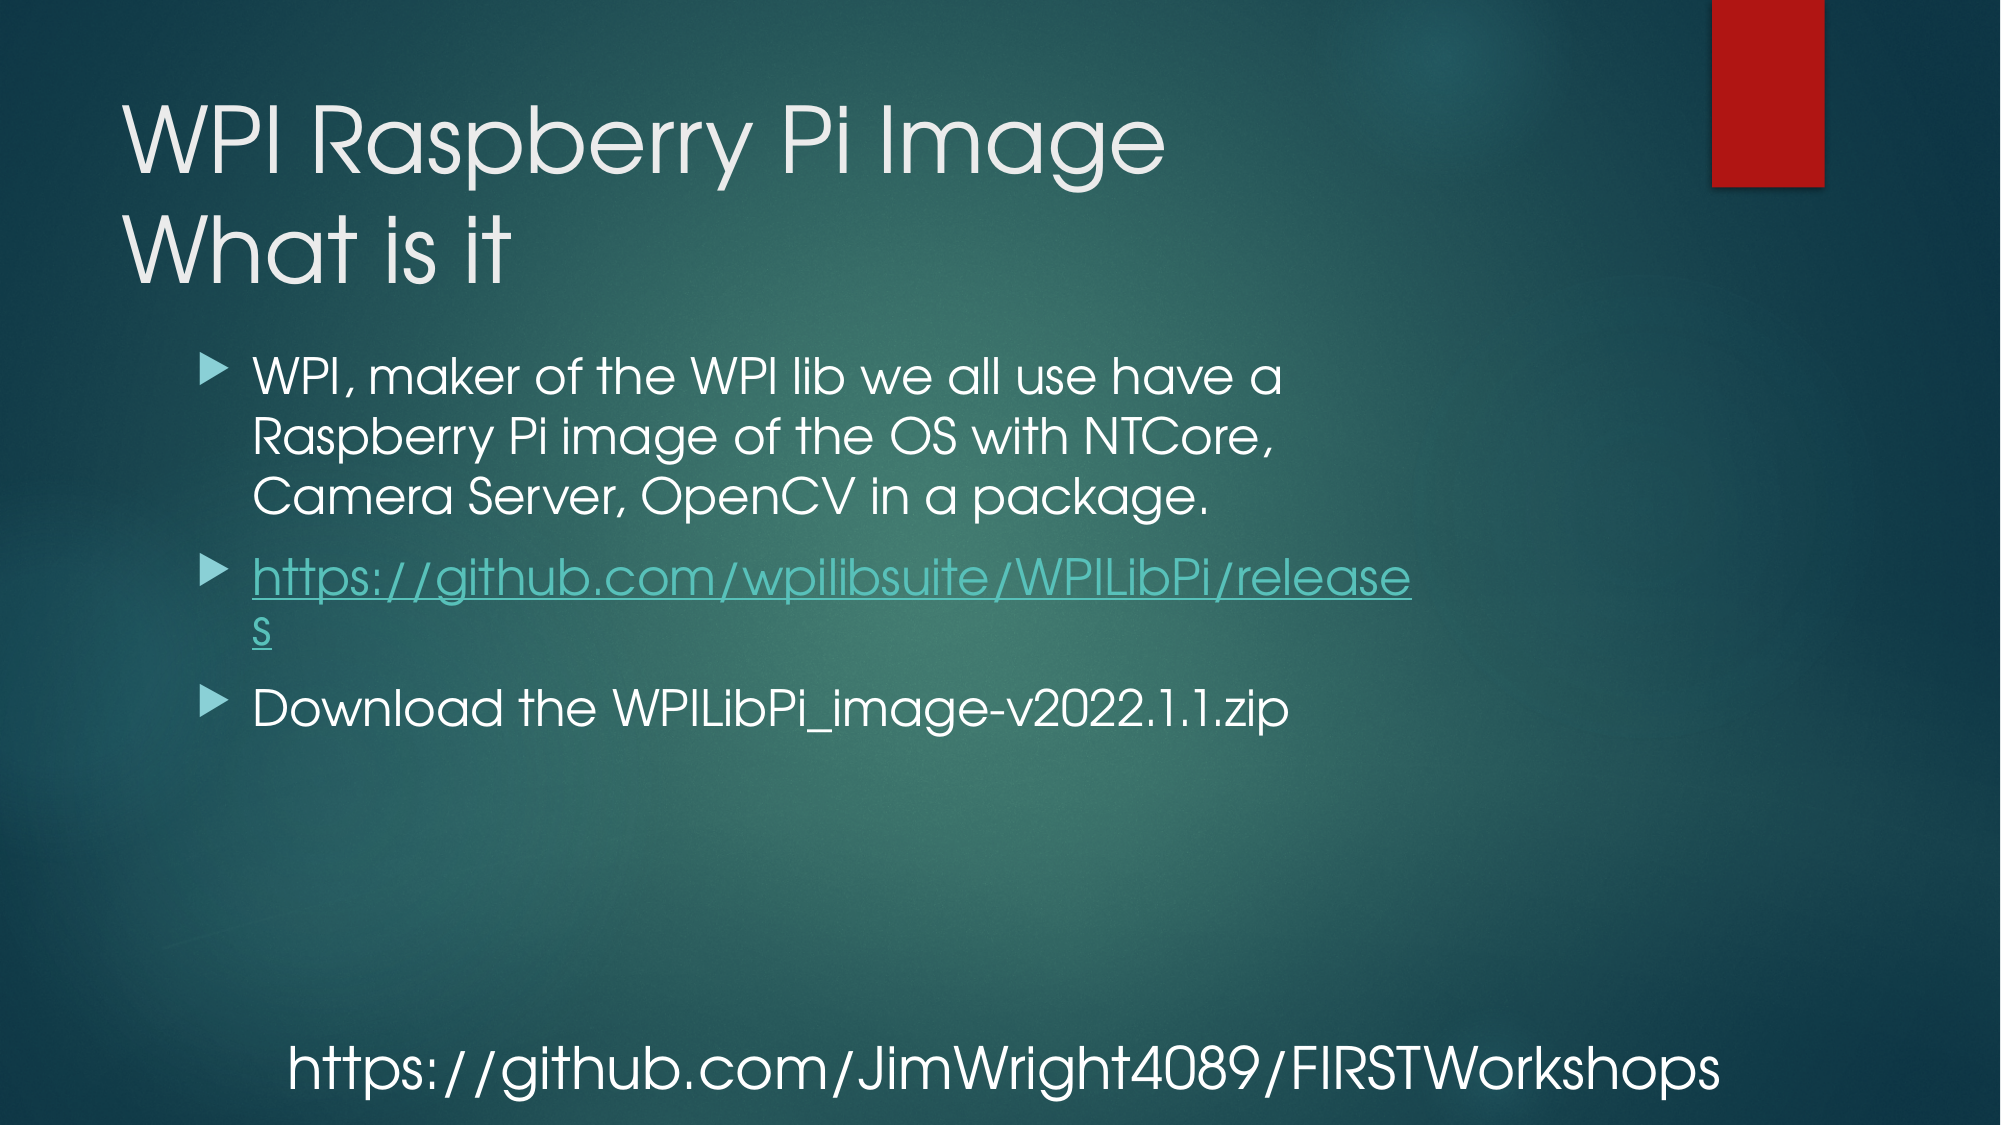

# WPI Raspberry Pi Image What is it
WPI, maker of the WPI lib we all use have a Raspberry Pi image of the OS with NTCore, Camera Server, OpenCV in a package.
https://github.com/wpilibsuite/WPILibPi/releases
Download the WPILibPi_image-v2022.1.1.zip

https://github.com/JimWright4089/FIRSTWorkshops